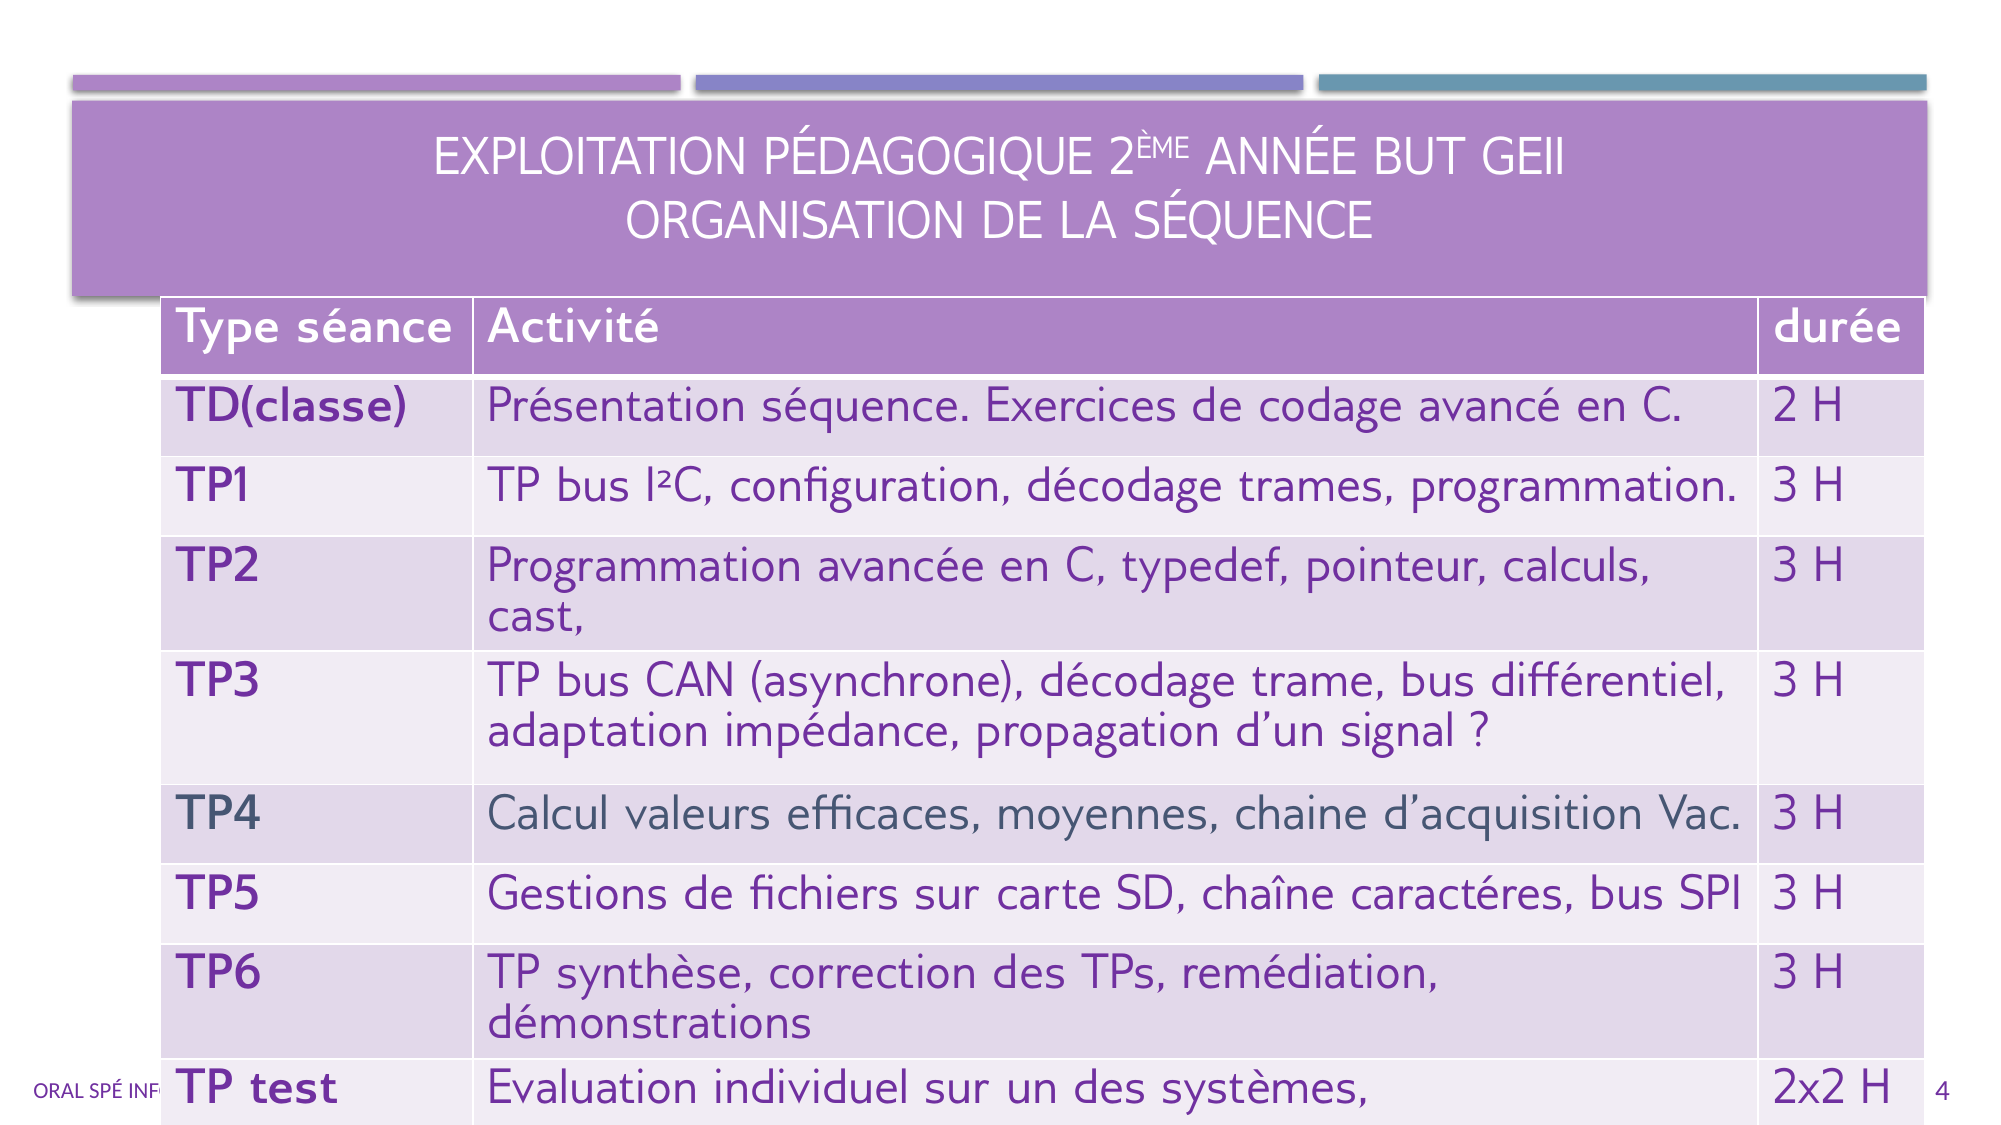

# Exploitation pédagogique 2ème année BUT GEII Organisation de la séquence
| Type séance | Activité | durée |
| --- | --- | --- |
| TD(classe) | Présentation séquence. Exercices de codage avancé en C. | 2 H |
| TP1 | TP bus I²C, configuration, décodage trames, programmation. | 3 H |
| TP2 | Programmation avancée en C, typedef, pointeur, calculs, cast, | 3 H |
| TP3 | TP bus CAN (asynchrone), décodage trame, bus différentiel, adaptation impédance, propagation d’un signal ? | 3 H |
| TP4 | Calcul valeurs efficaces, moyennes, chaine d’acquisition Vac. | 3 H |
| TP5 | Gestions de fichiers sur carte SD, chaîne caractéres, bus SPI | 3 H |
| TP6 | TP synthèse, correction des TPs, remédiation, démonstrations | 3 H |
| TP test | Evaluation individuel sur un des systèmes, | 2x2 H |
Oral Spé Info Agreg 2025
4